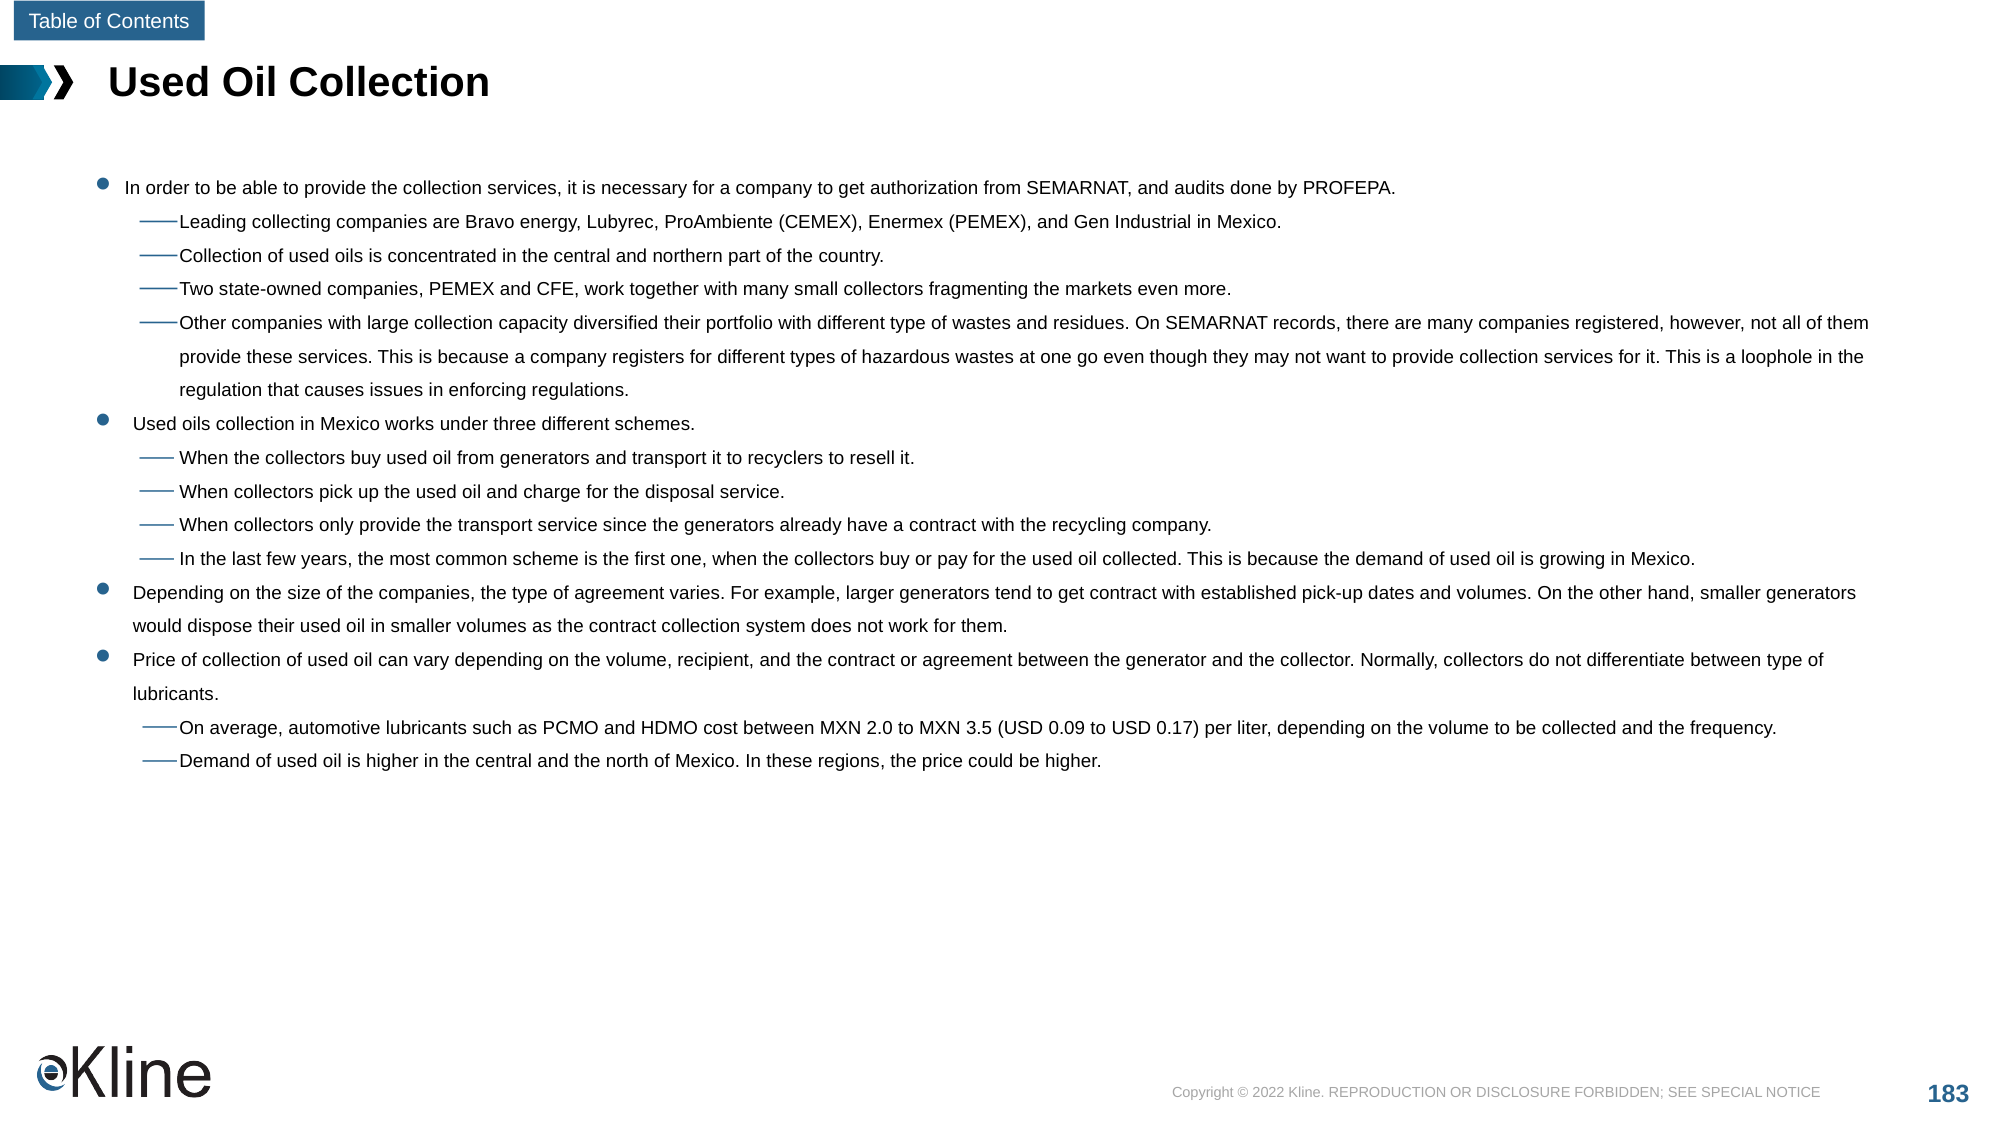

# Used Oil Collection
In order to be able to provide the collection services, it is necessary for a company to get authorization from SEMARNAT, and audits done by PROFEPA.
Leading collecting companies are Bravo energy, Lubyrec, ProAmbiente (CEMEX), Enermex (PEMEX), and Gen Industrial in Mexico.
Collection of used oils is concentrated in the central and northern part of the country.
Two state-owned companies, PEMEX and CFE, work together with many small collectors fragmenting the markets even more.
Other companies with large collection capacity diversified their portfolio with different type of wastes and residues. On SEMARNAT records, there are many companies registered, however, not all of them provide these services. This is because a company registers for different types of hazardous wastes at one go even though they may not want to provide collection services for it. This is a loophole in the regulation that causes issues in enforcing regulations.
Used oils collection in Mexico works under three different schemes.
When the collectors buy used oil from generators and transport it to recyclers to resell it.
When collectors pick up the used oil and charge for the disposal service.
When collectors only provide the transport service since the generators already have a contract with the recycling company.
In the last few years, the most common scheme is the first one, when the collectors buy or pay for the used oil collected. This is because the demand of used oil is growing in Mexico.
Depending on the size of the companies, the type of agreement varies. For example, larger generators tend to get contract with established pick-up dates and volumes. On the other hand, smaller generators would dispose their used oil in smaller volumes as the contract collection system does not work for them.
Price of collection of used oil can vary depending on the volume, recipient, and the contract or agreement between the generator and the collector. Normally, collectors do not differentiate between type of lubricants.
On average, automotive lubricants such as PCMO and HDMO cost between MXN 2.0 to MXN 3.5 (USD 0.09 to USD 0.17) per liter, depending on the volume to be collected and the frequency.
Demand of used oil is higher in the central and the north of Mexico. In these regions, the price could be higher.